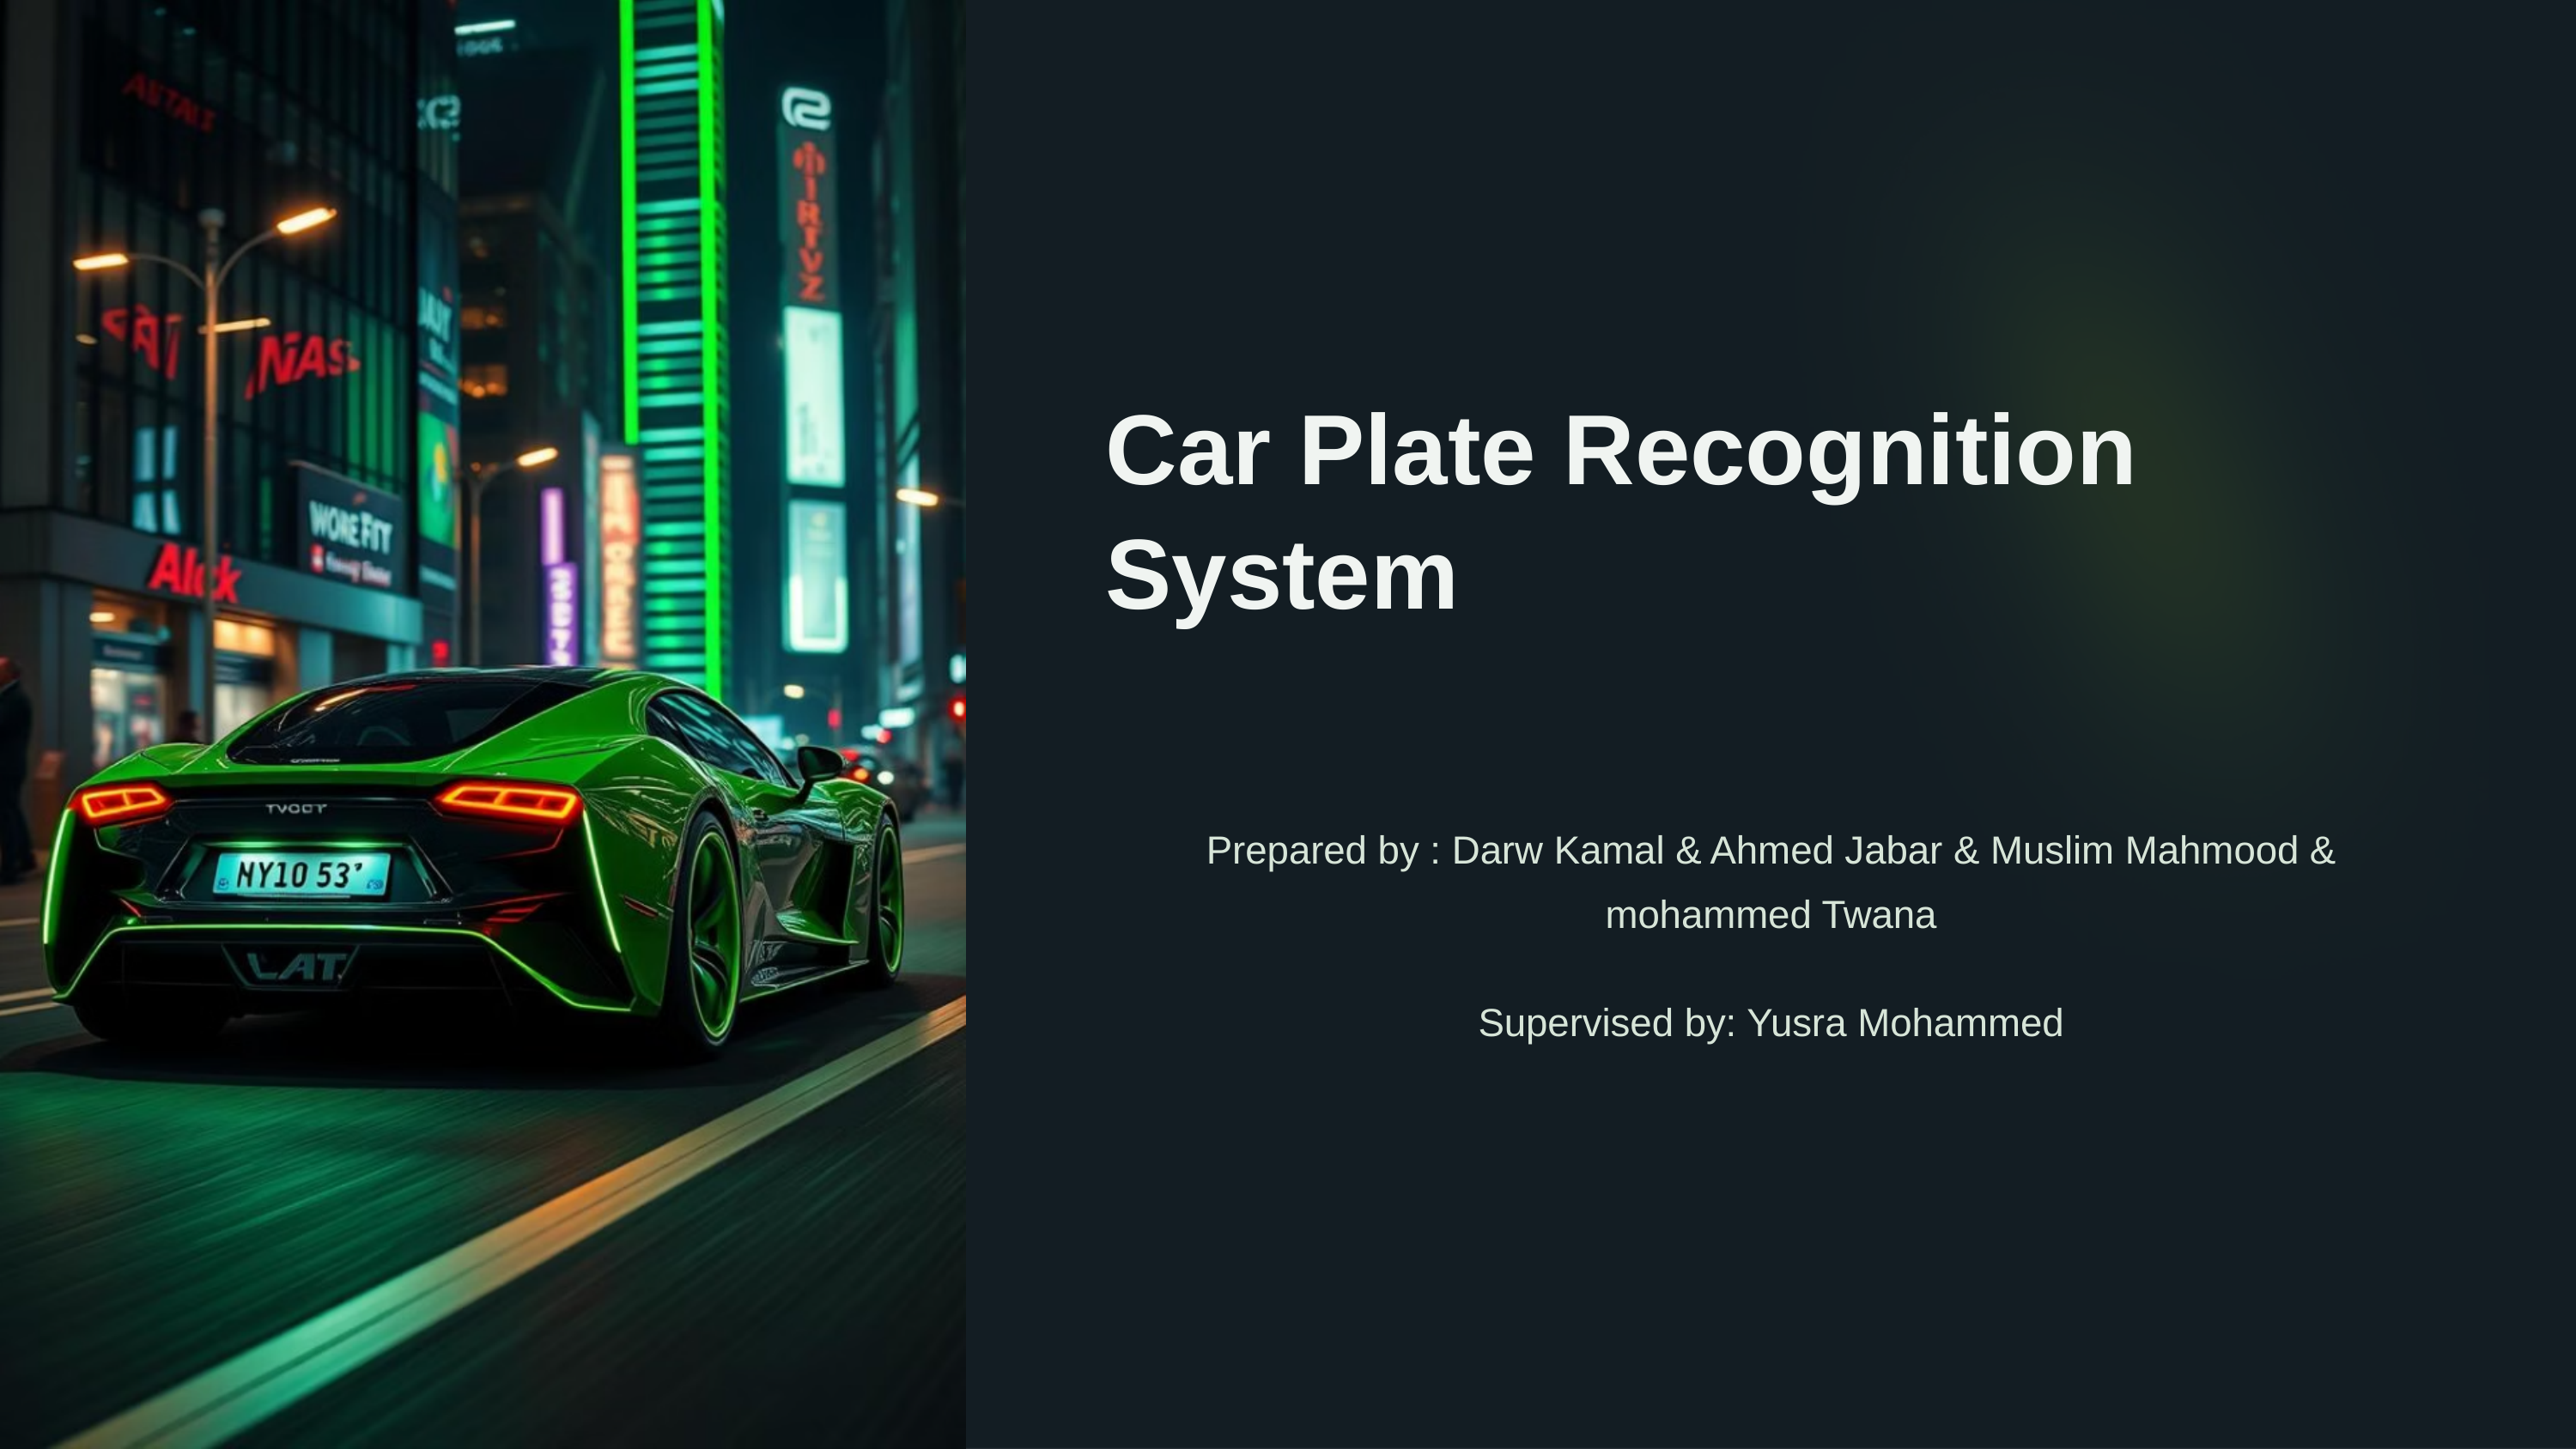

Car Plate Recognition System
Prepared by : Darw Kamal & Ahmed Jabar & Muslim Mahmood & mohammed Twana
Supervised by: Yusra Mohammed